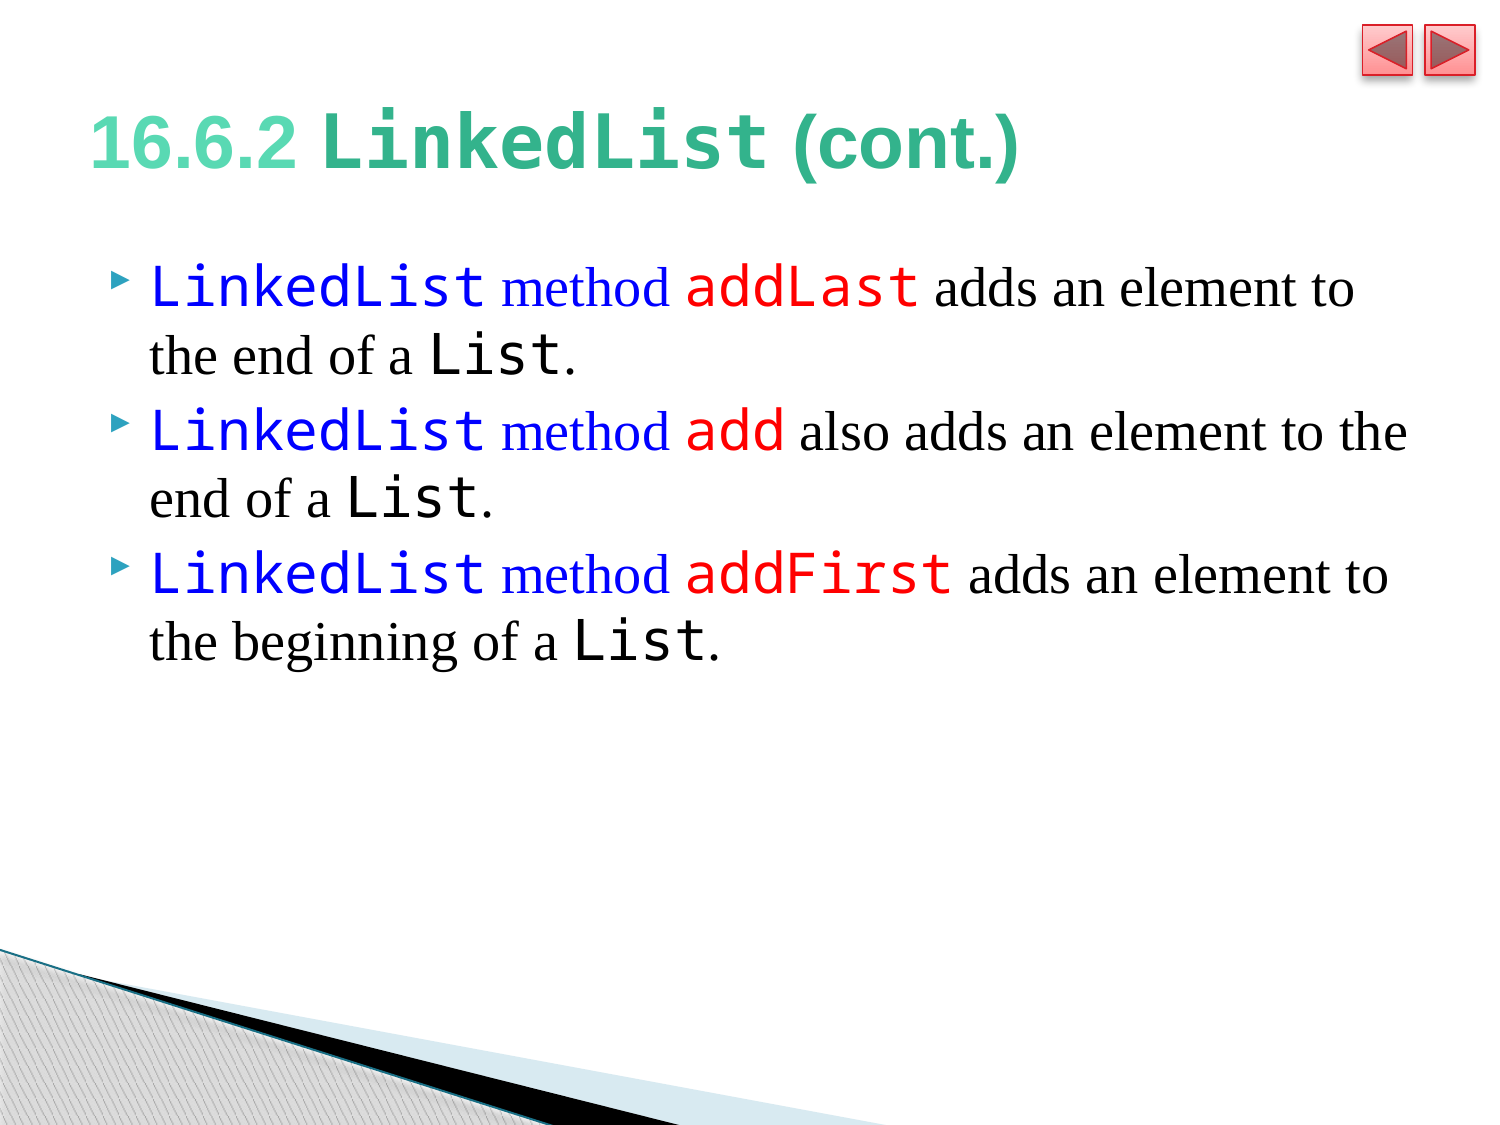

# 16.6.2 LinkedList (cont.)
LinkedList method addLast adds an element to the end of a List.
LinkedList method add also adds an element to the end of a List.
LinkedList method addFirst adds an element to the beginning of a List.